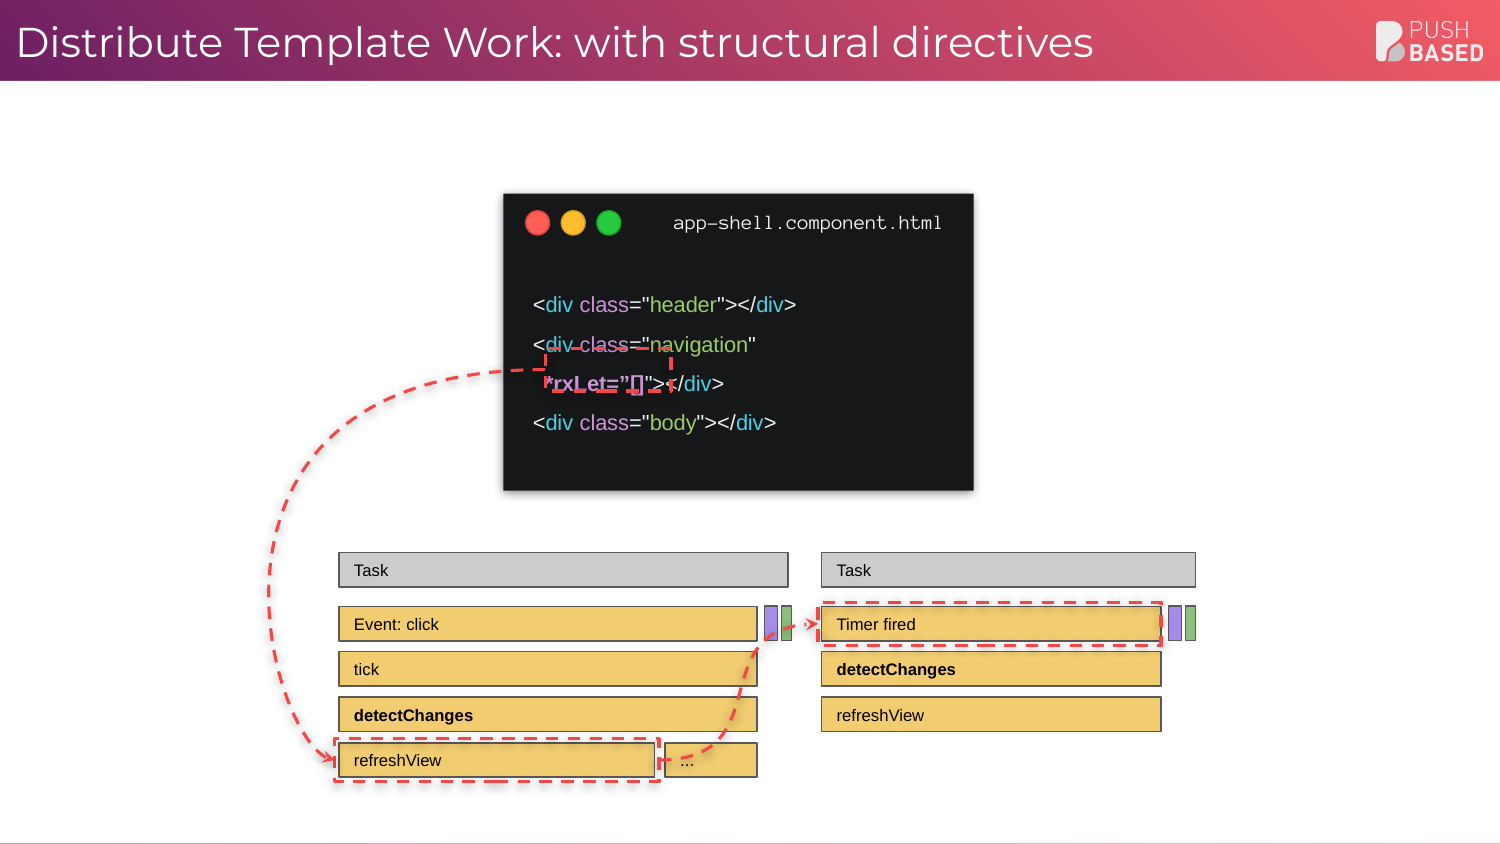

# Distribute Template Work: with structural directives
app-shell.component.html

<div class="header"></div>
<div class="navigation"
  *rxLet=”[]"></div>
<div class="body"></div>

Task
Task

Timer fired
Event: click
detectChanges
tick
refreshView
detectChanges

refreshView
...